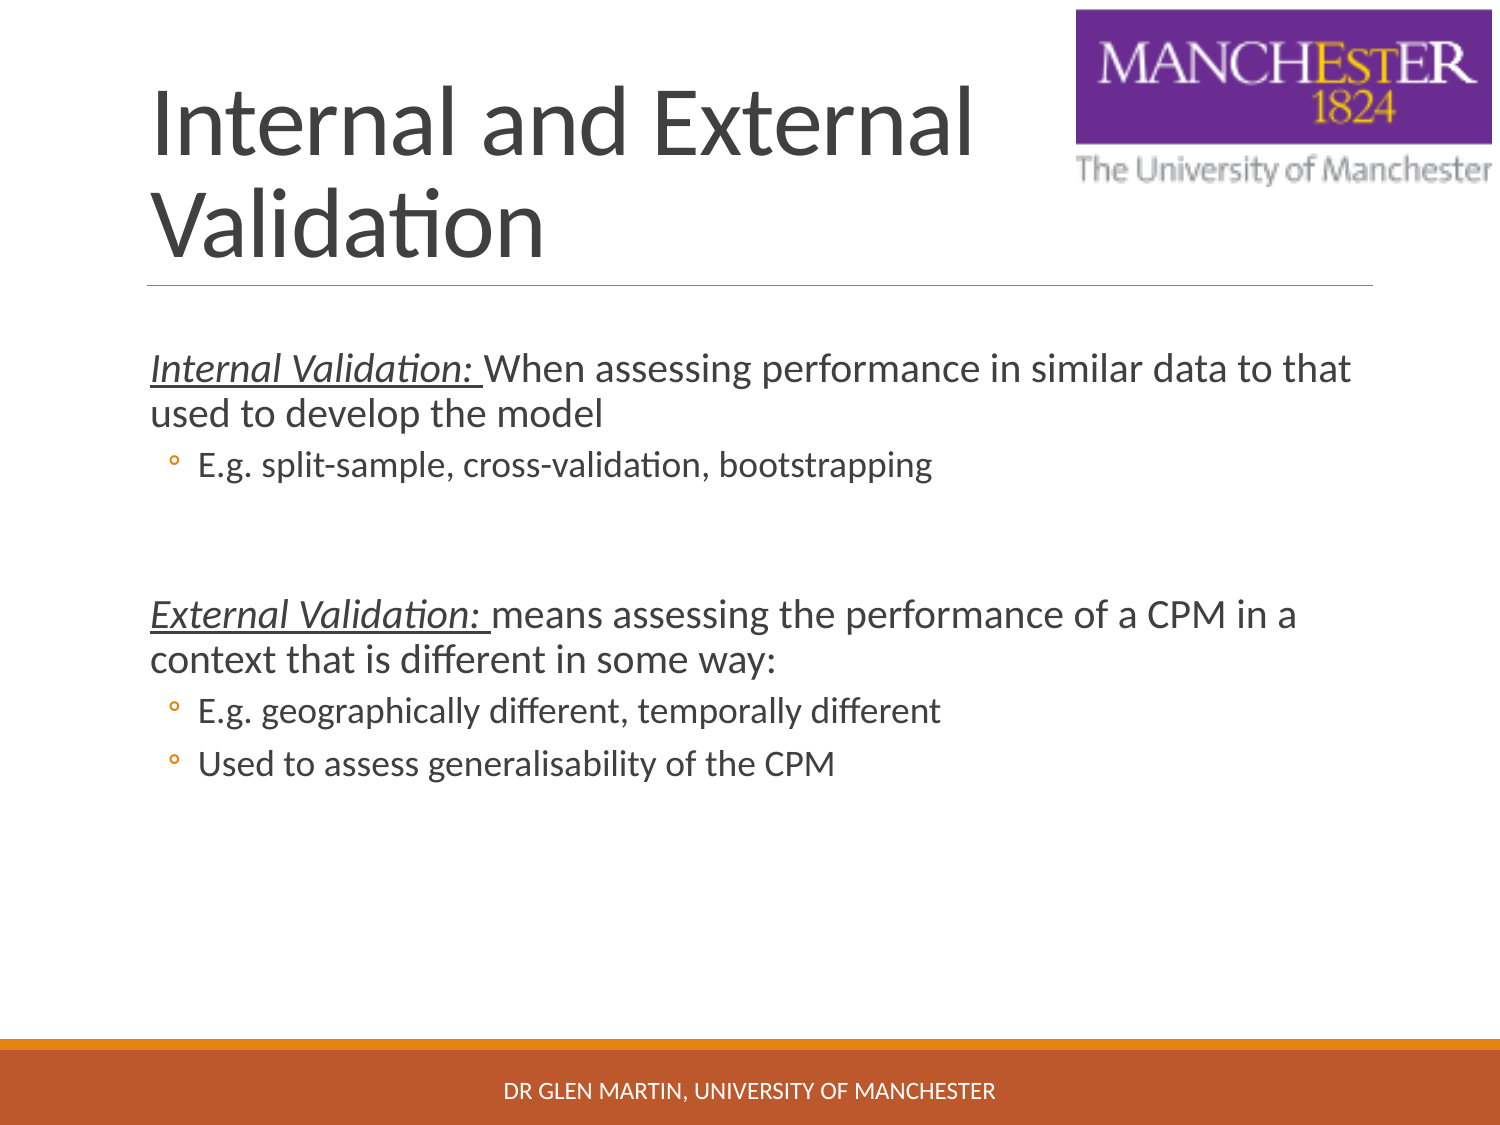

# Internal and External Validation
Internal Validation: When assessing performance in similar data to that used to develop the model
E.g. split-sample, cross-validation, bootstrapping

External Validation: means assessing the performance of a CPM in a context that is different in some way:
E.g. geographically different, temporally different
Used to assess generalisability of the CPM
Dr Glen Martin, University of Manchester